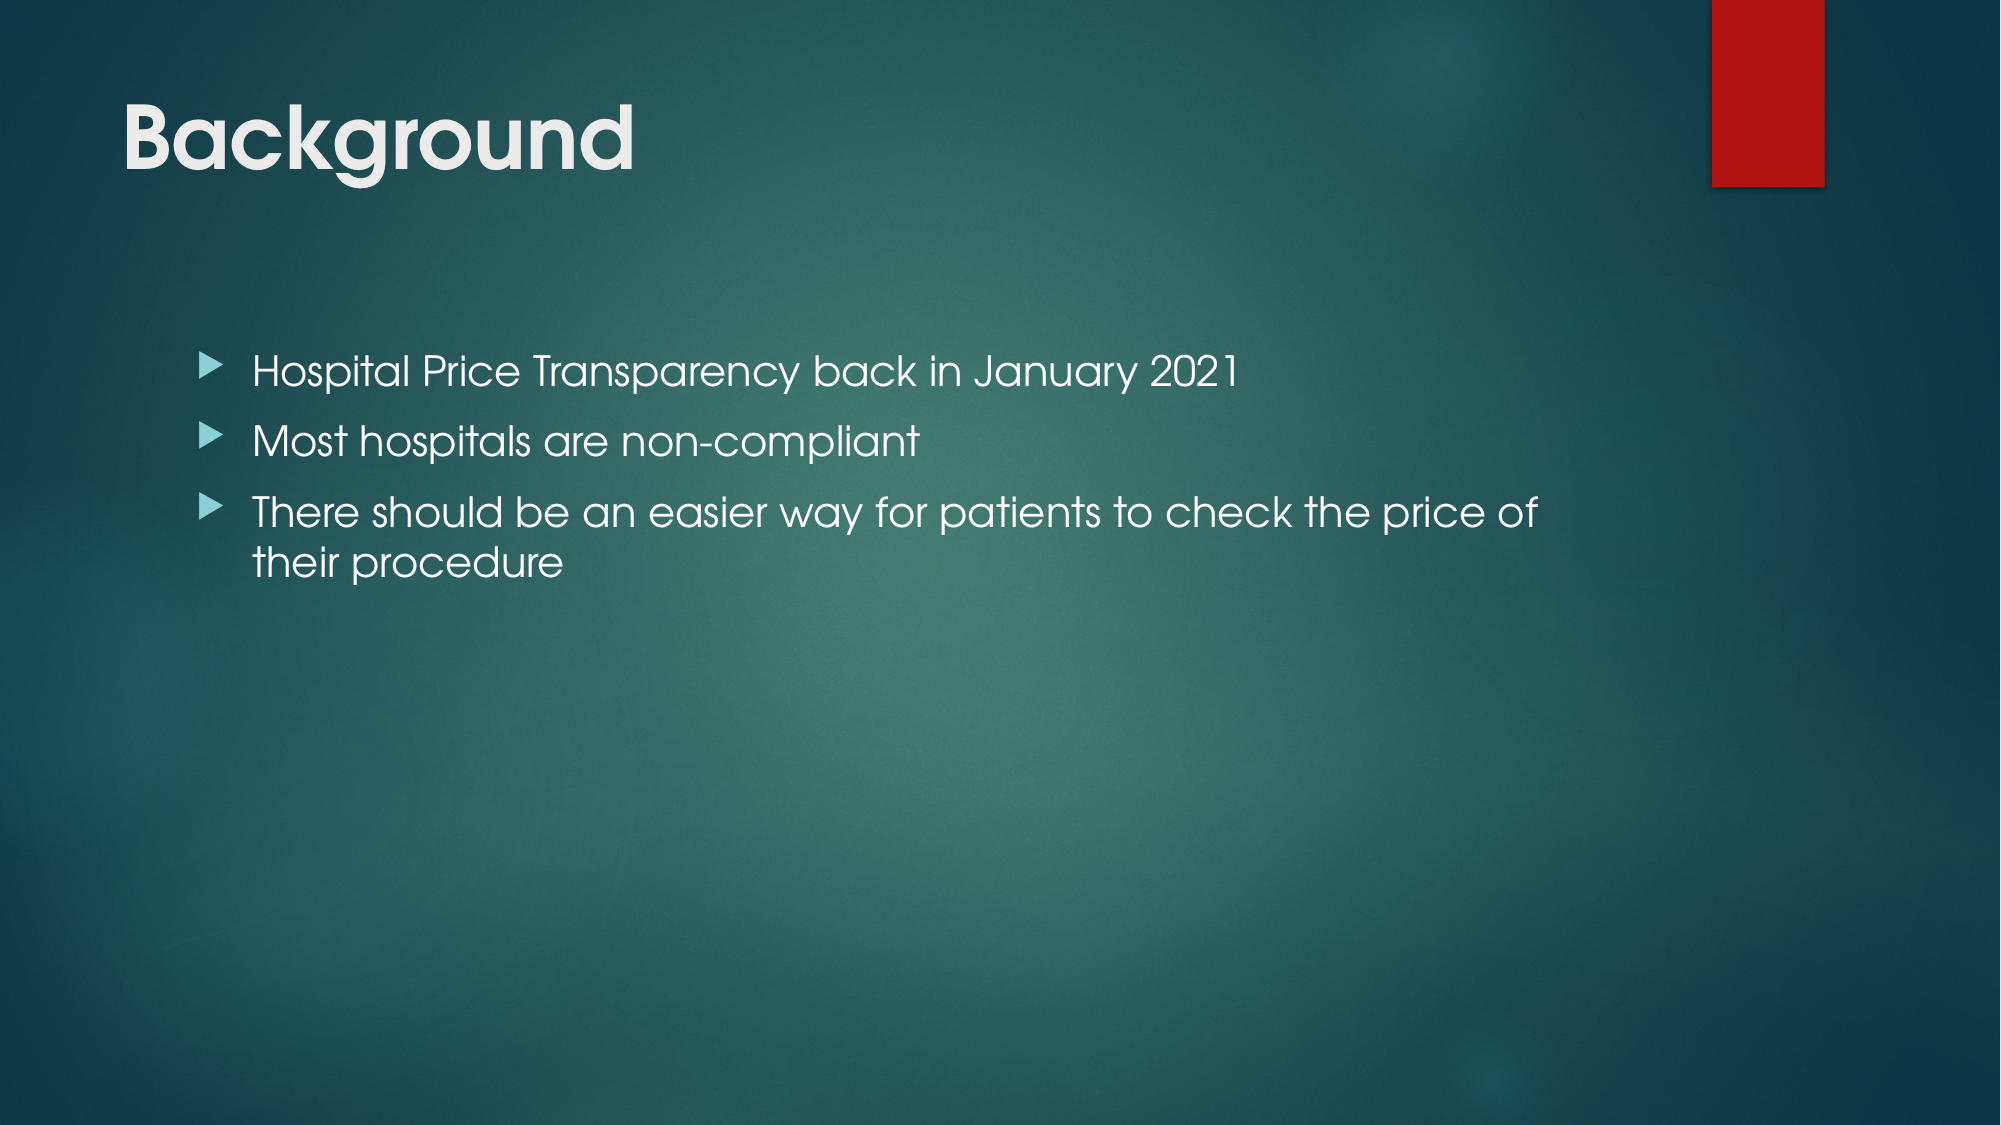

# Background
Hospital Price Transparency back in January 2021
Most hospitals are non-compliant
There should be an easier way for patients to check the price of their procedure